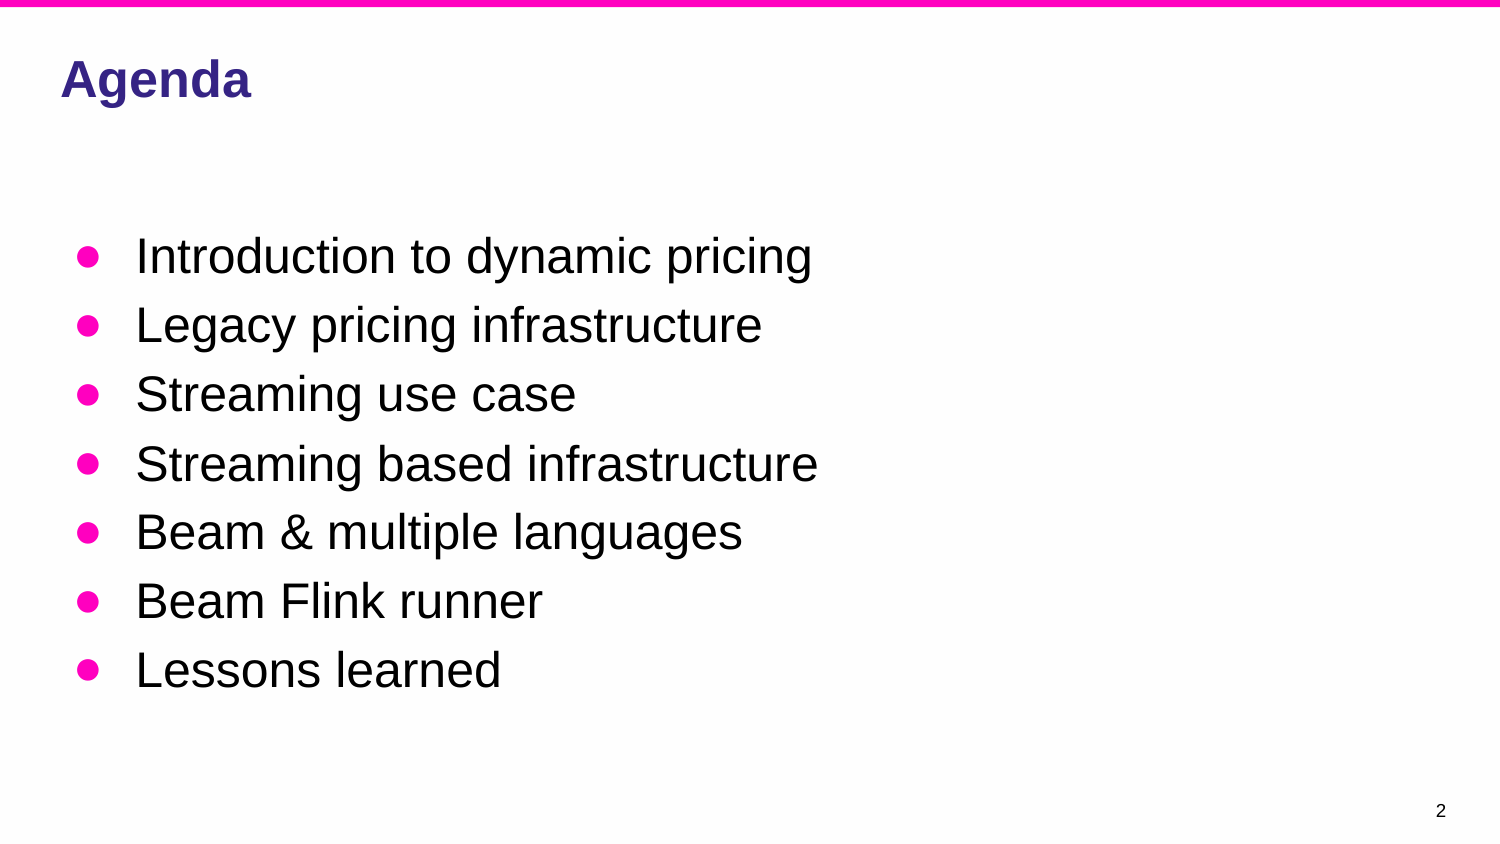

# Agenda
Introduction to dynamic pricing
Legacy pricing infrastructure
Streaming use case
Streaming based infrastructure
Beam & multiple languages
Beam Flink runner
Lessons learned
2